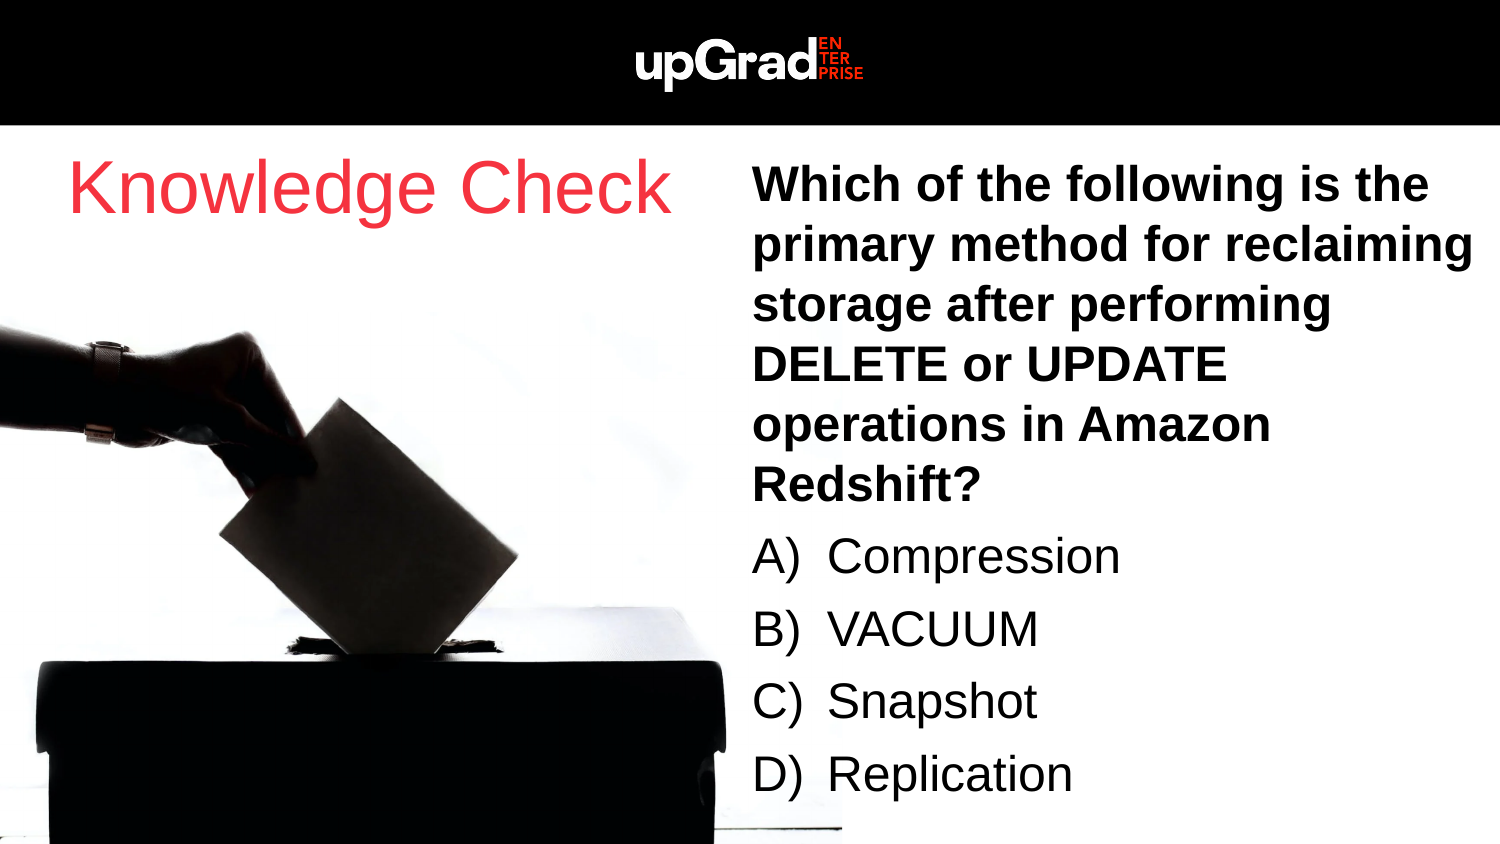

Knowledge Check
Which of the following is the primary method for reclaiming storage after performing DELETE or UPDATE operations in Amazon Redshift?
Compression
VACUUM
Snapshot
Replication